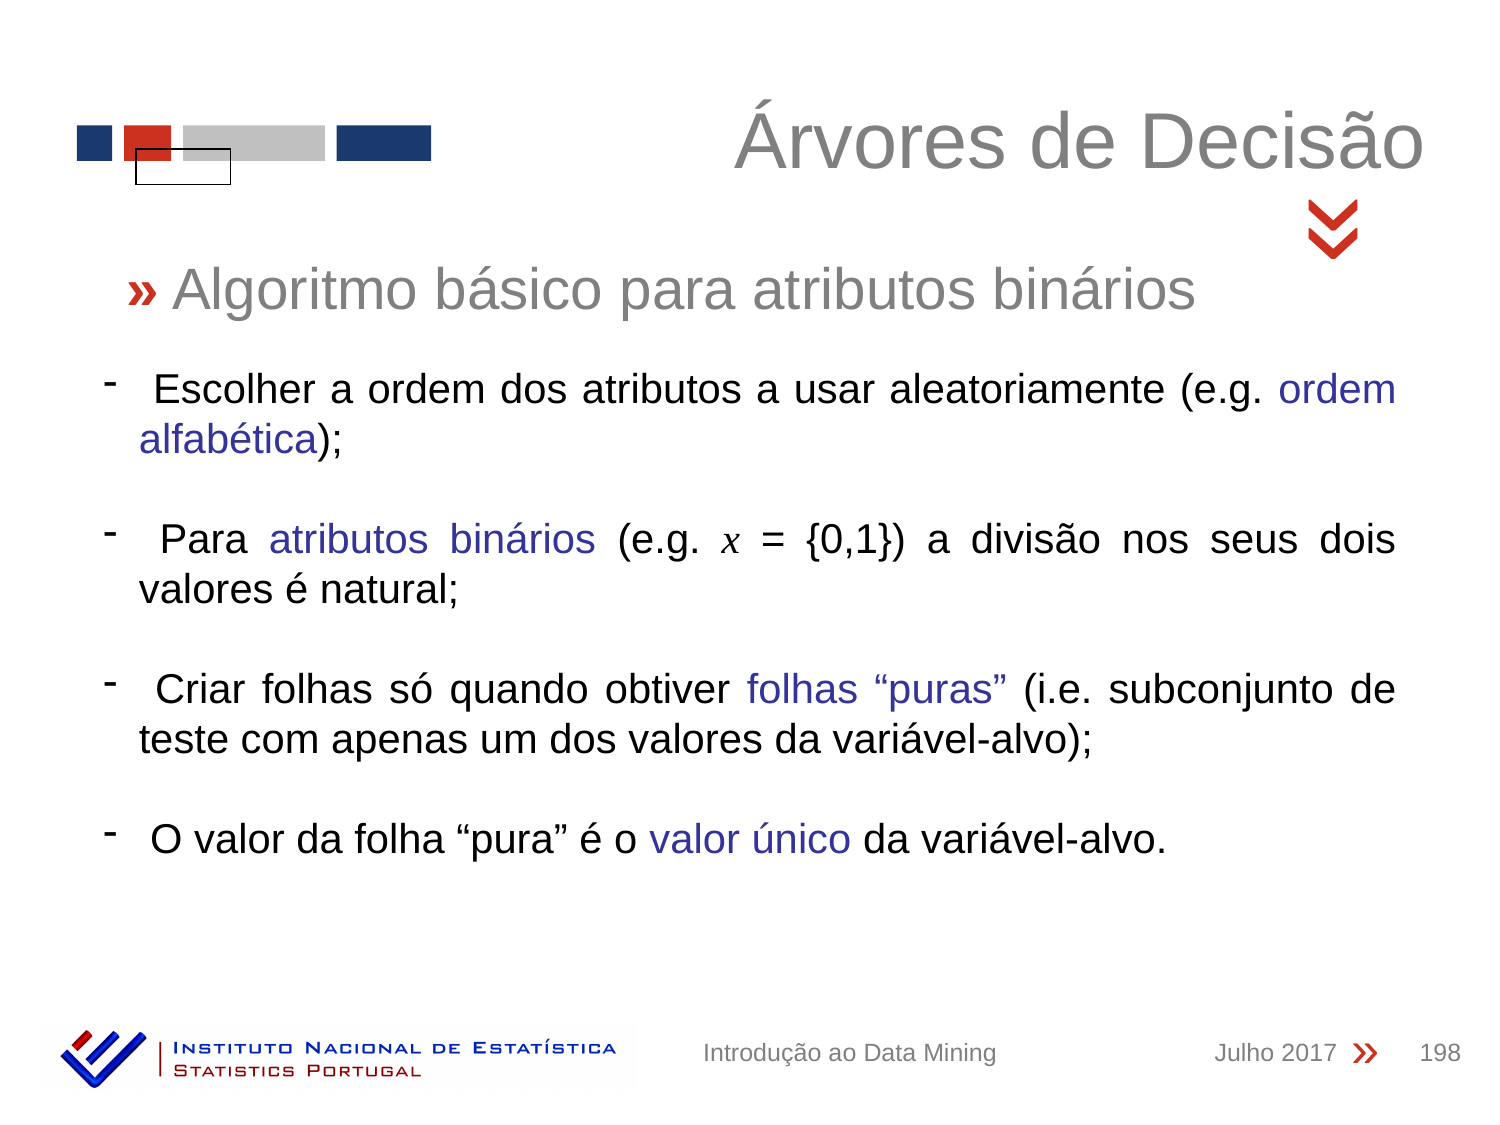

Árvores de Decisão
«
» Algoritmo básico para atributos binários
 Escolher a ordem dos atributos a usar aleatoriamente (e.g. ordem alfabética);
 Para atributos binários (e.g. x = {0,1}) a divisão nos seus dois valores é natural;
 Criar folhas só quando obtiver folhas “puras” (i.e. subconjunto de teste com apenas um dos valores da variável-alvo);
 O valor da folha “pura” é o valor único da variável-alvo.
Introdução ao Data Mining
Julho 2017
198
«